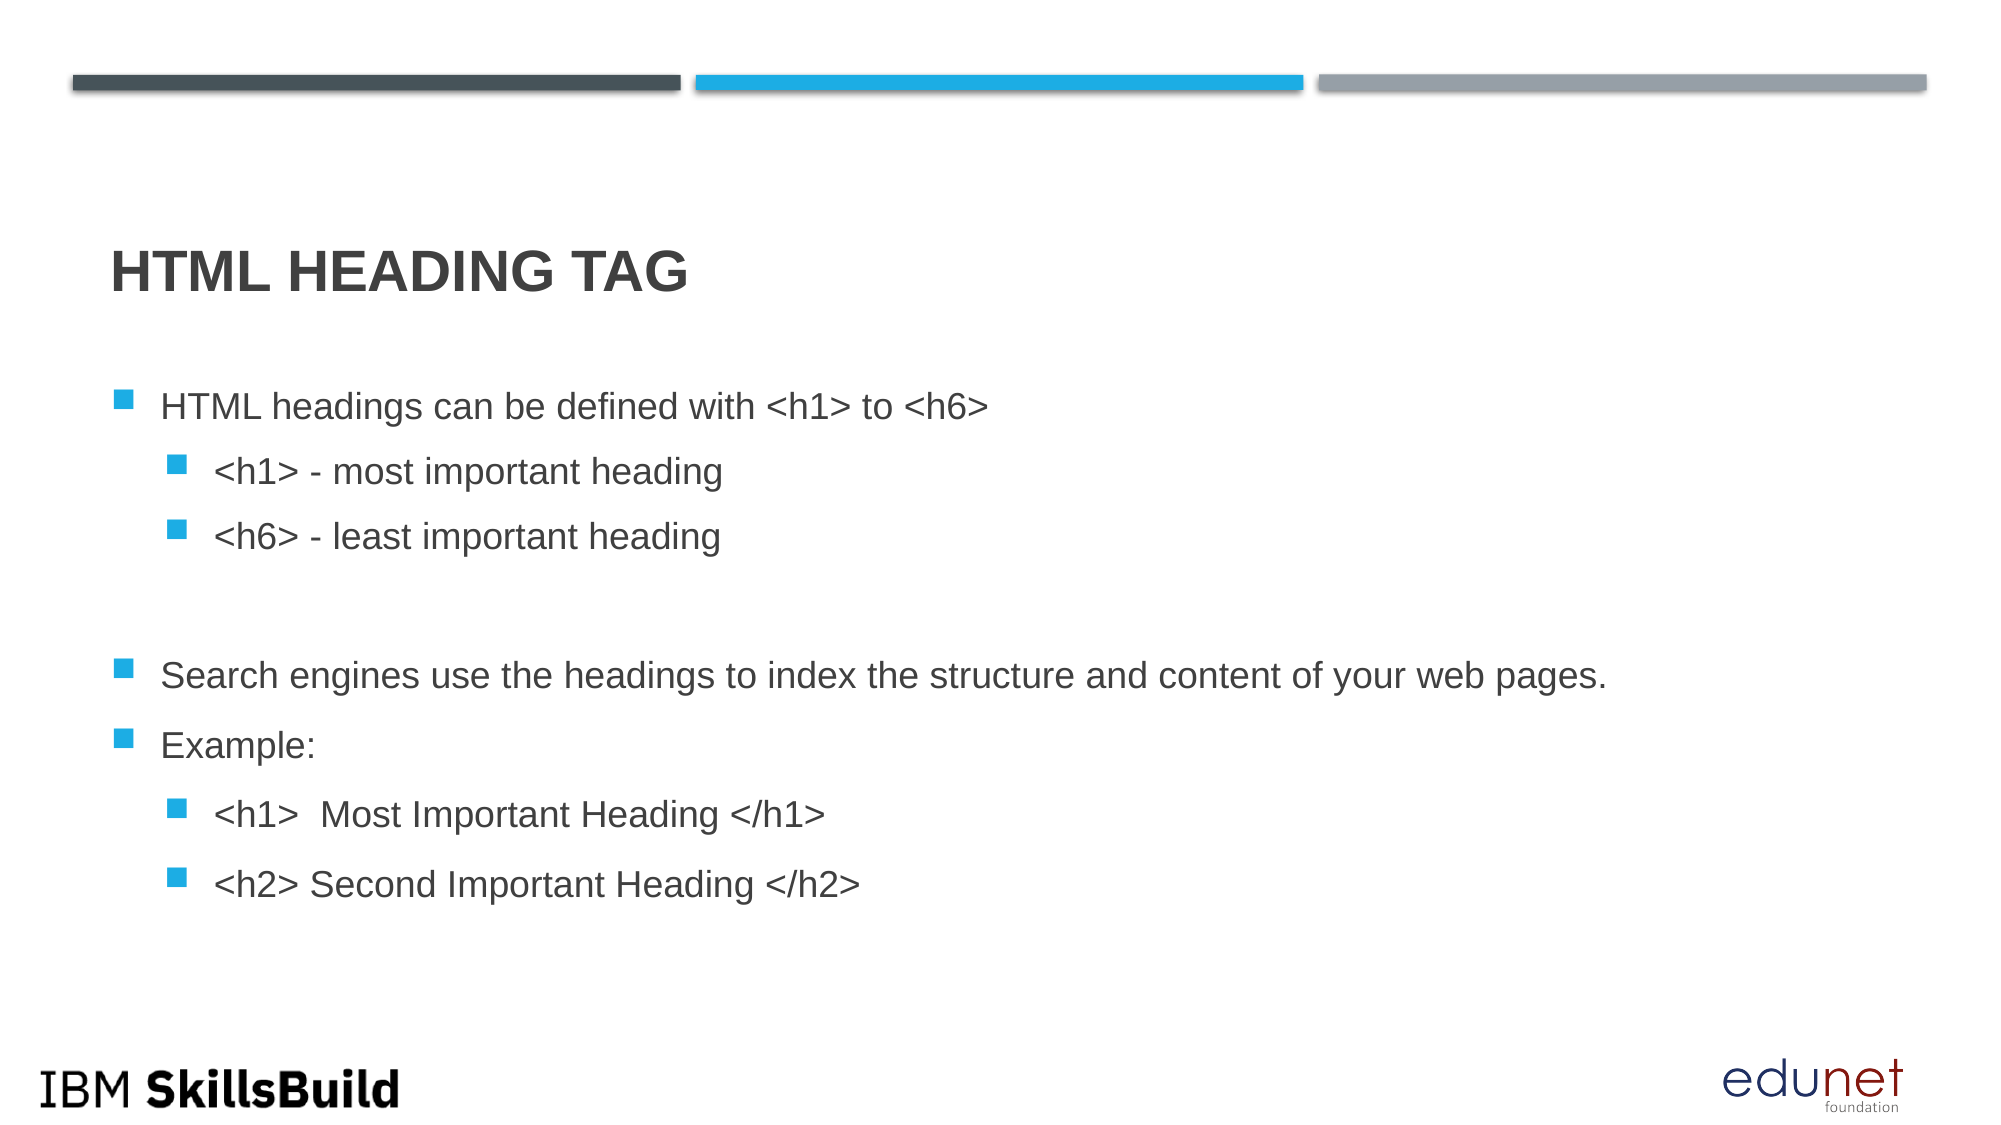

# HTML Heading Tag
HTML headings can be defined with <h1> to <h6>
<h1> - most important heading
<h6> - least important heading

Search engines use the headings to index the structure and content of your web pages.
Example:
<h1>  Most Important Heading </h1>
<h2> Second Important Heading </h2>